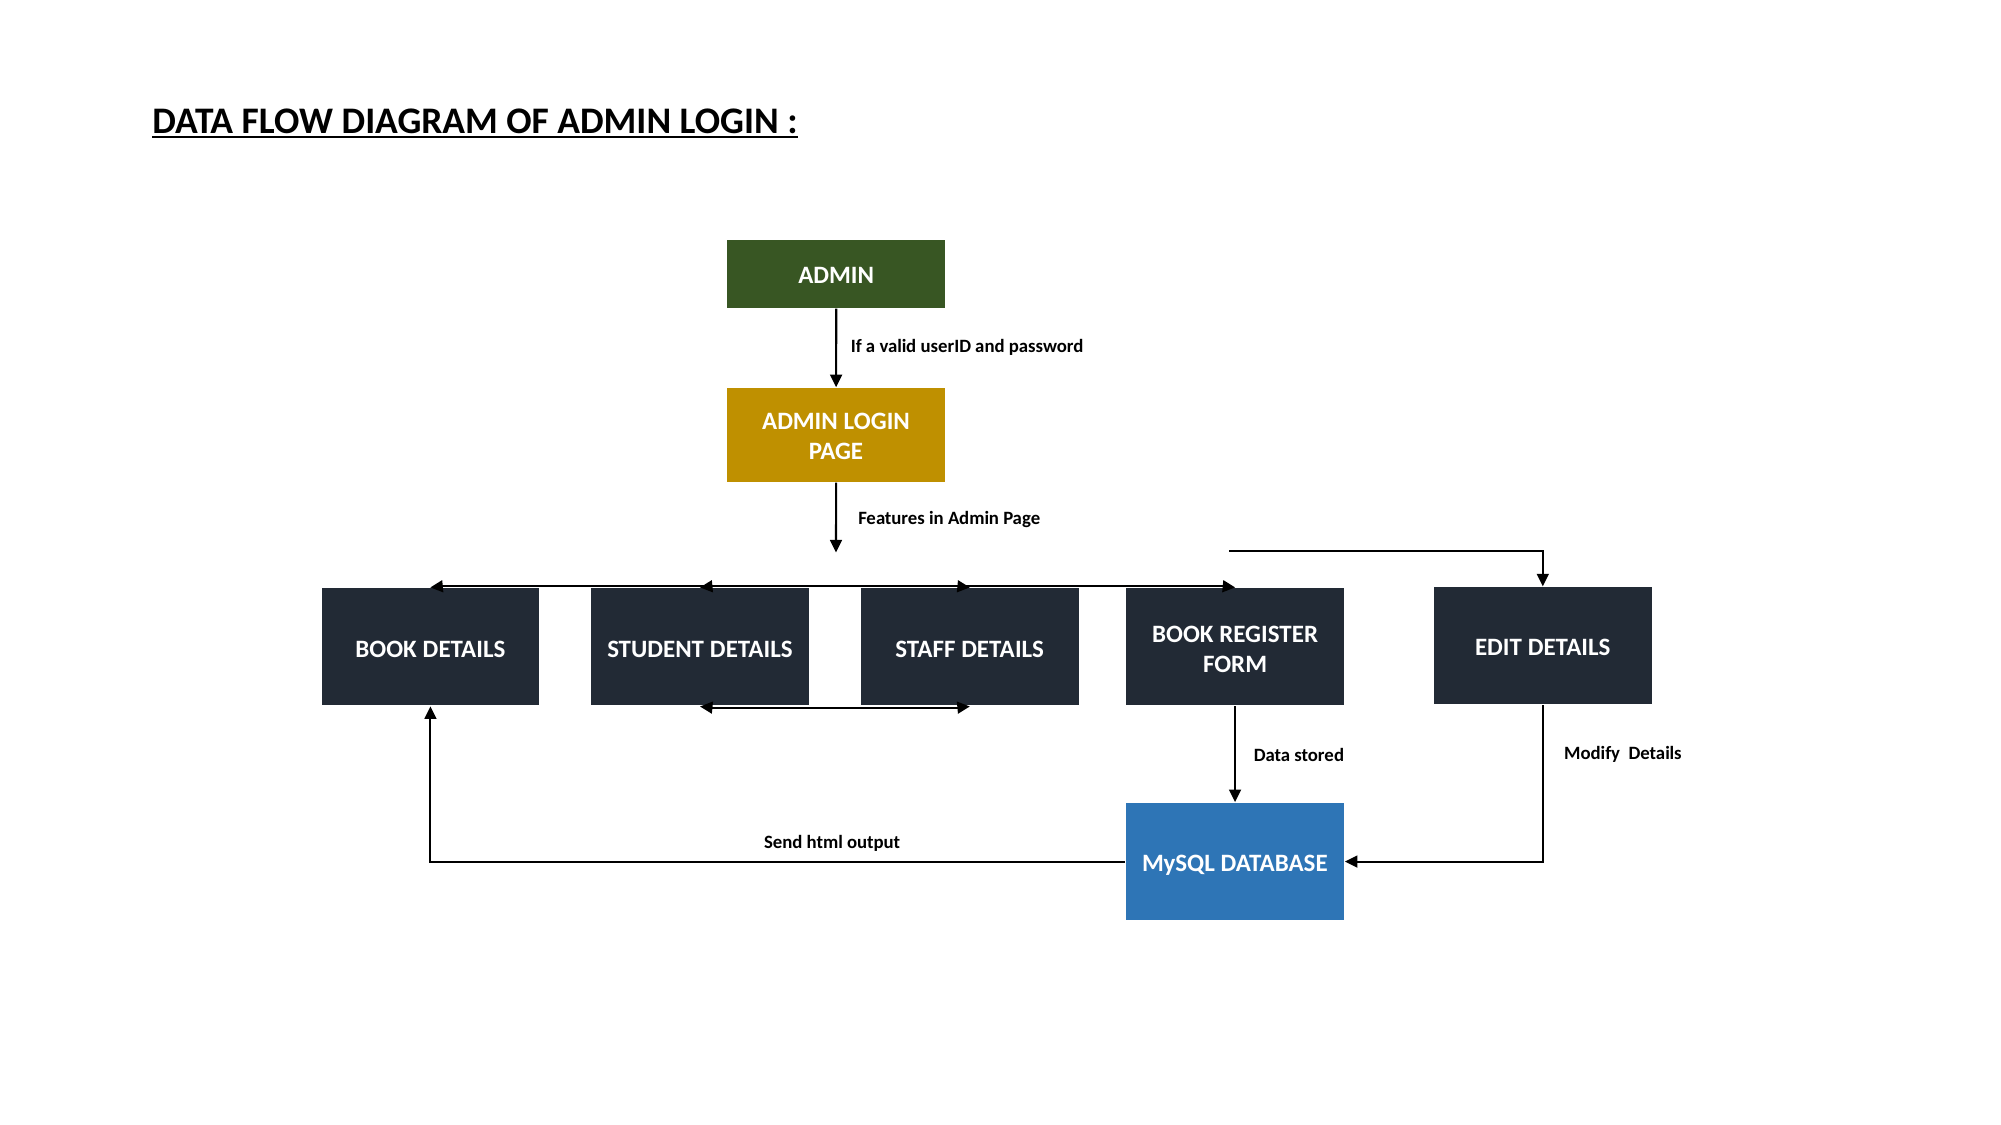

DATA FLOW DIAGRAM OF ADMIN LOGIN :
ADMIN
If a valid userID and password
ADMIN LOGIN PAGE
Features in Admin Page
EDIT DETAILS
BOOK DETAILS
STUDENT DETAILS
STAFF DETAILS
BOOK REGISTER FORM
Modify  Details
Data stored
MySQL DATABASE
Send html output